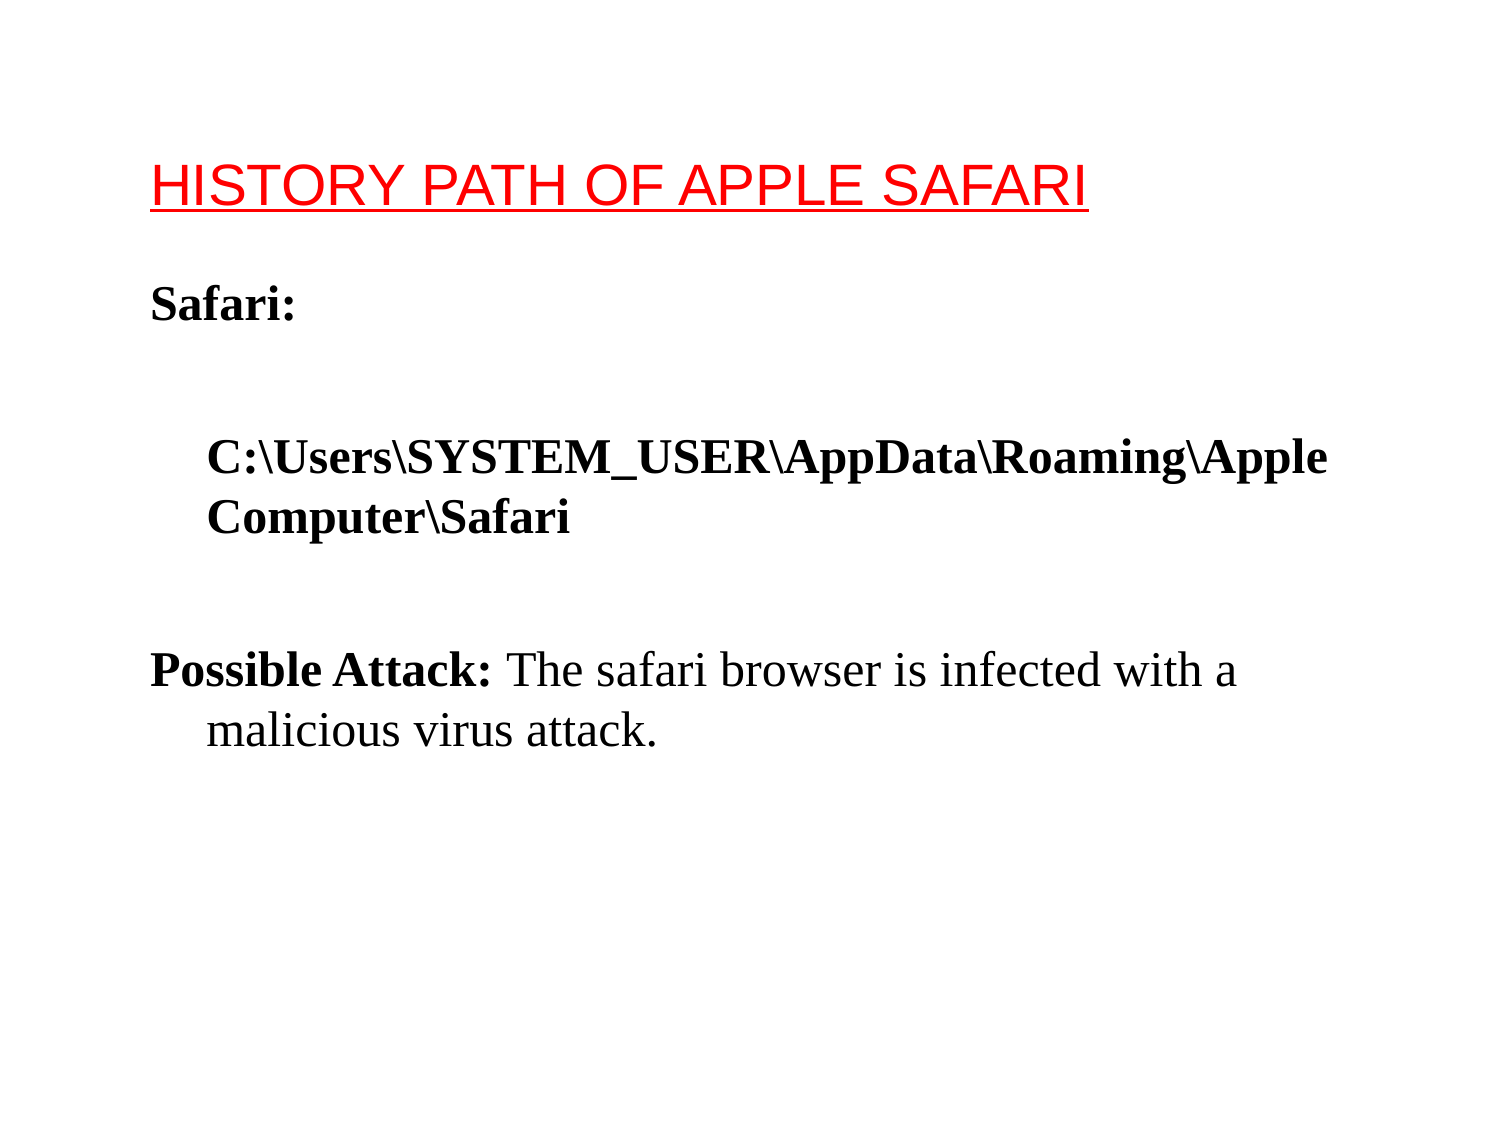

# history path of apple safari
Safari:

	C:\Users\SYSTEM_USER\AppData\Roaming\Apple Computer\Safari

Possible Attack: The safari browser is infected with a malicious virus attack.